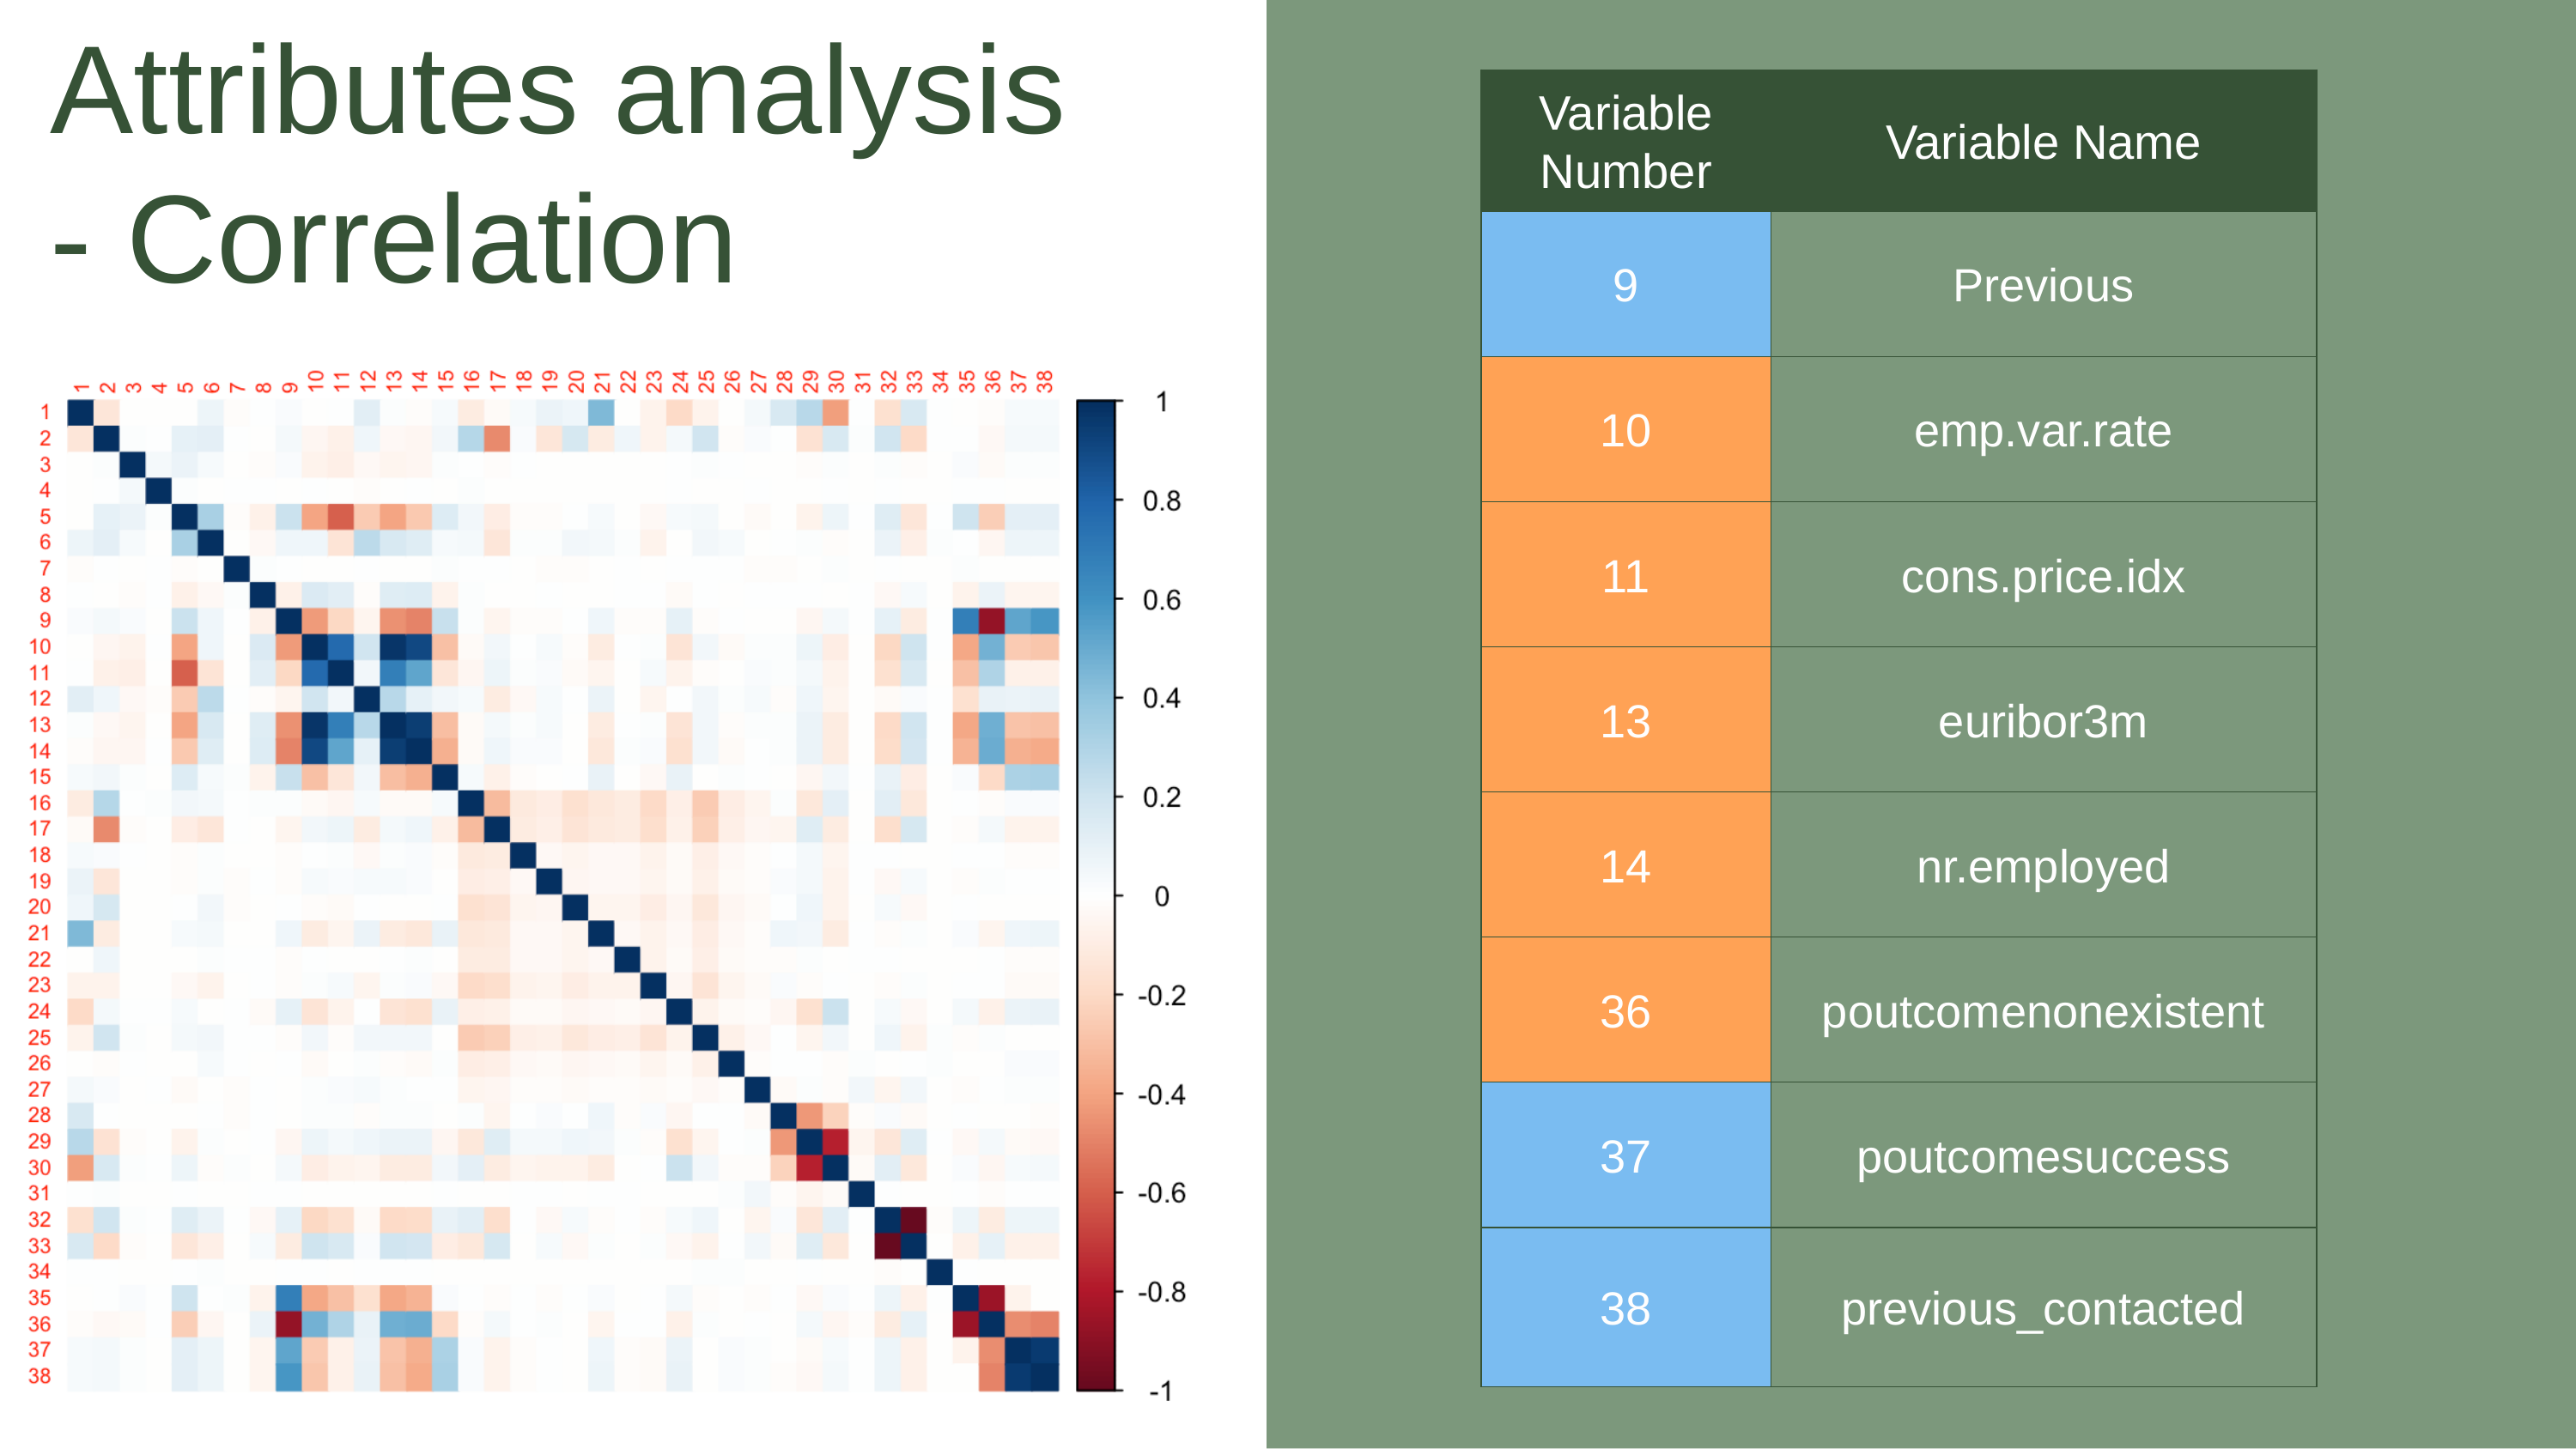

Attributes analysis
- Correlation
| Variable Number | Variable Name |
| --- | --- |
| 9 | Previous |
| 10 | emp.var.rate |
| 11 | cons.price.idx |
| 13 | euribor3m |
| 14 | nr.employed |
| 36 | poutcomenonexistent |
| 37 | poutcomesuccess |
| 38 | previous\_contacted |